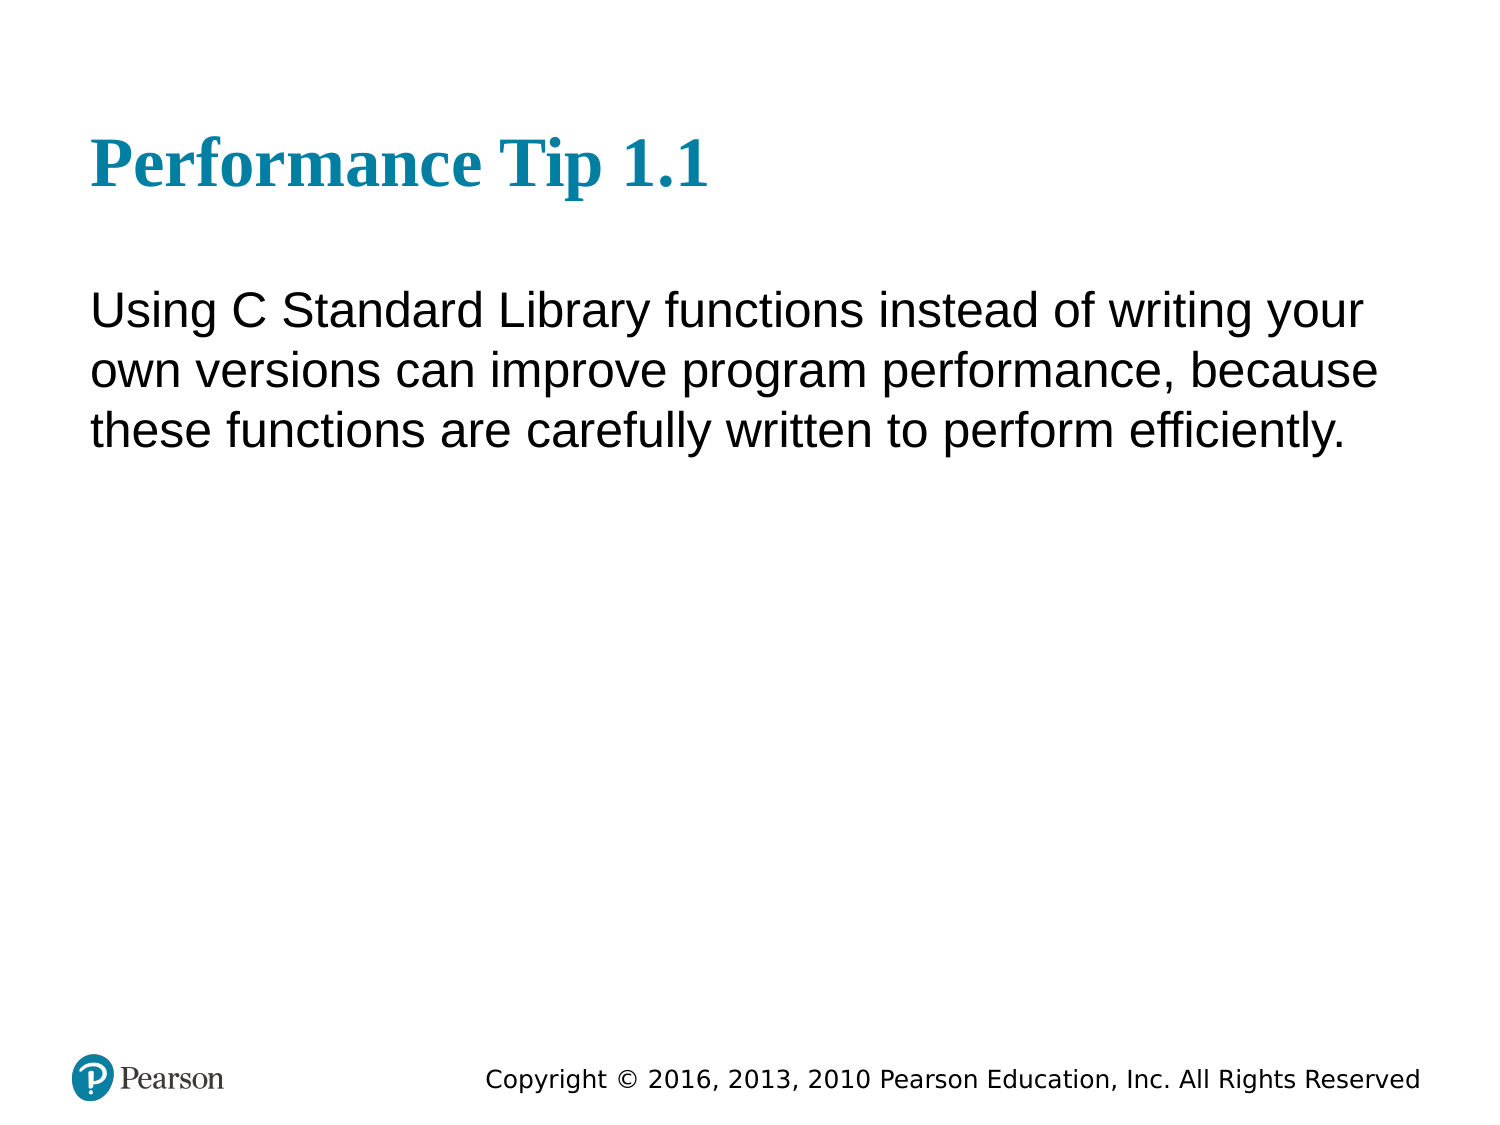

# Performance Tip 1.1
Using C Standard Library functions instead of writing your own versions can improve program performance, because these functions are carefully written to perform efficiently.